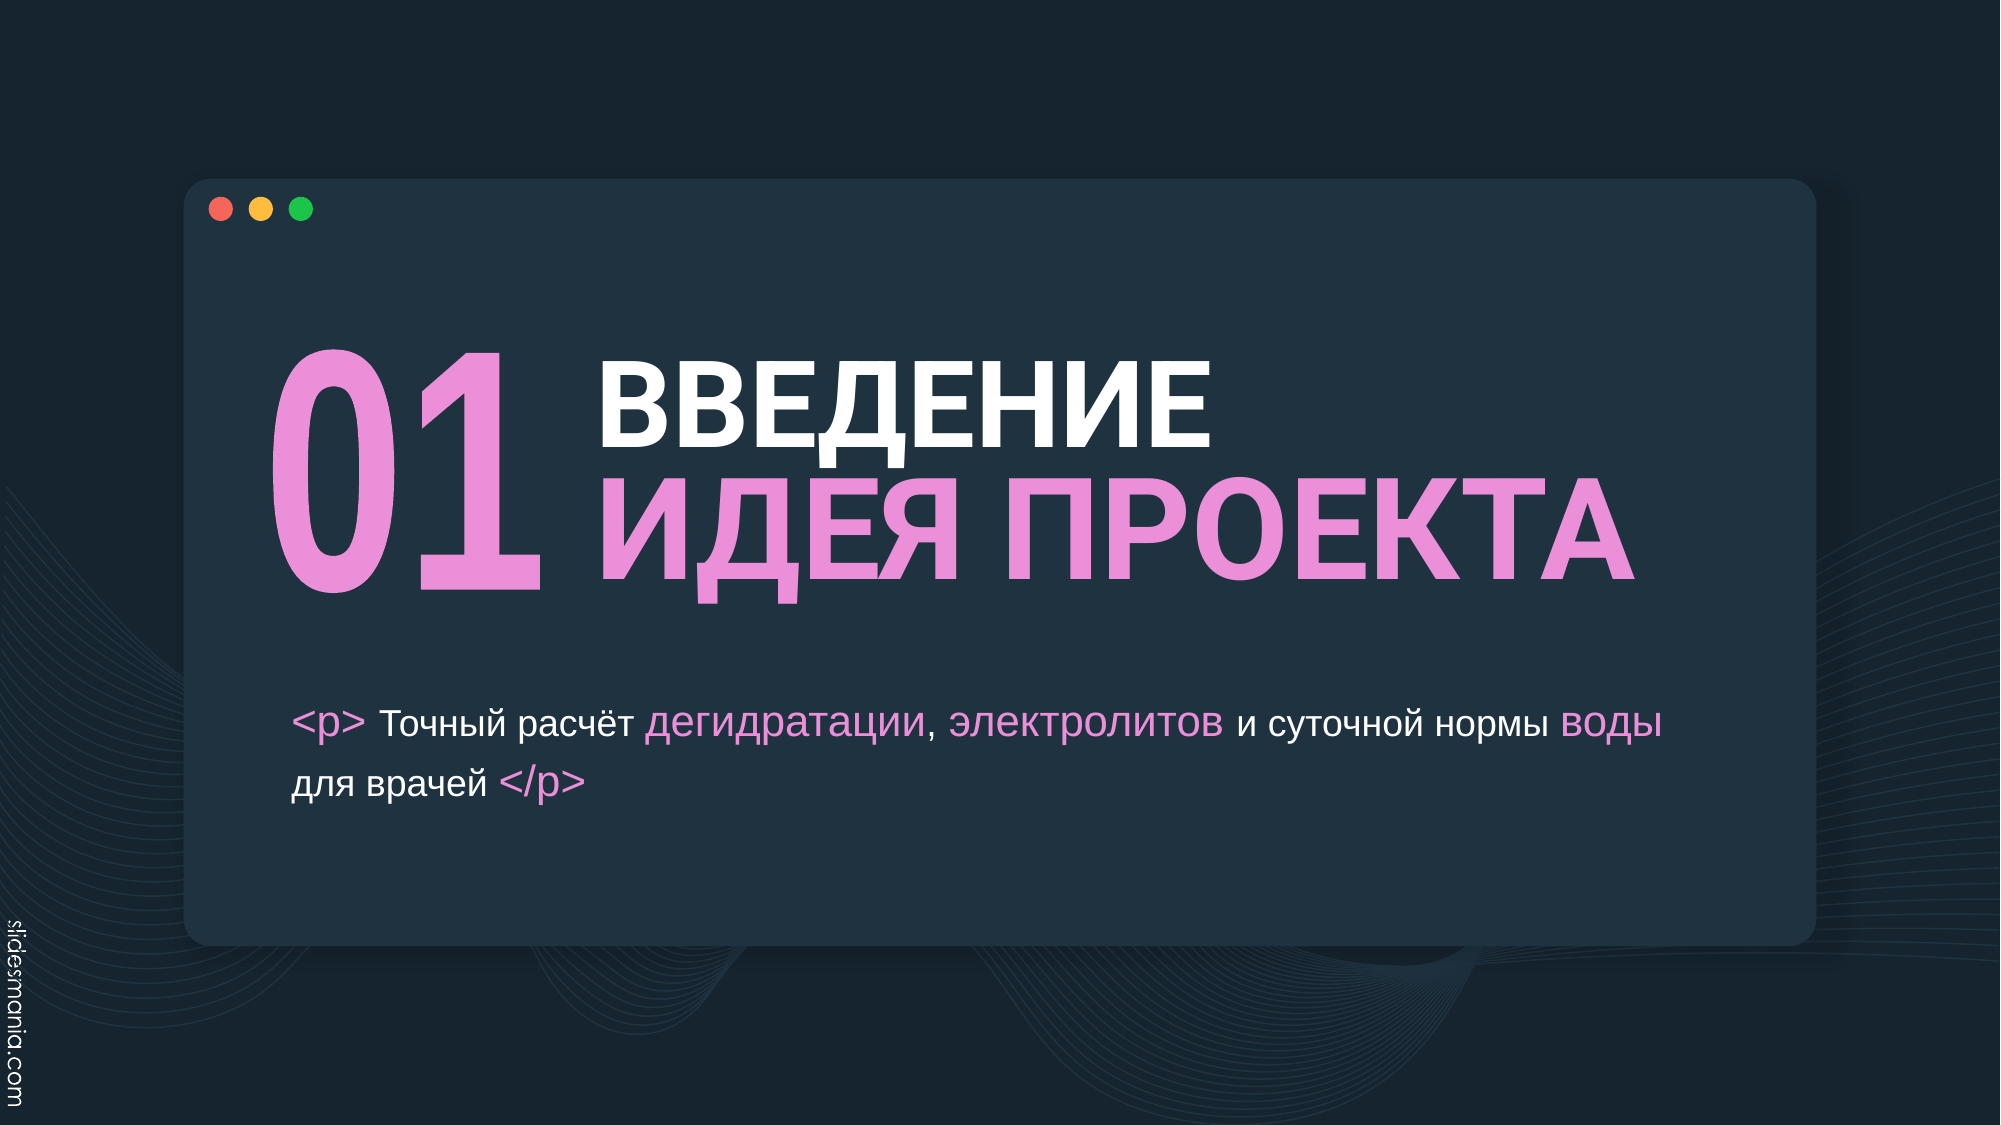

# ВВЕДЕНИЕ ИДЕЯ ПРОЕКТА
01
<p> Точный расчёт дегидратации, электролитов и суточной нормы воды для врачей </p>